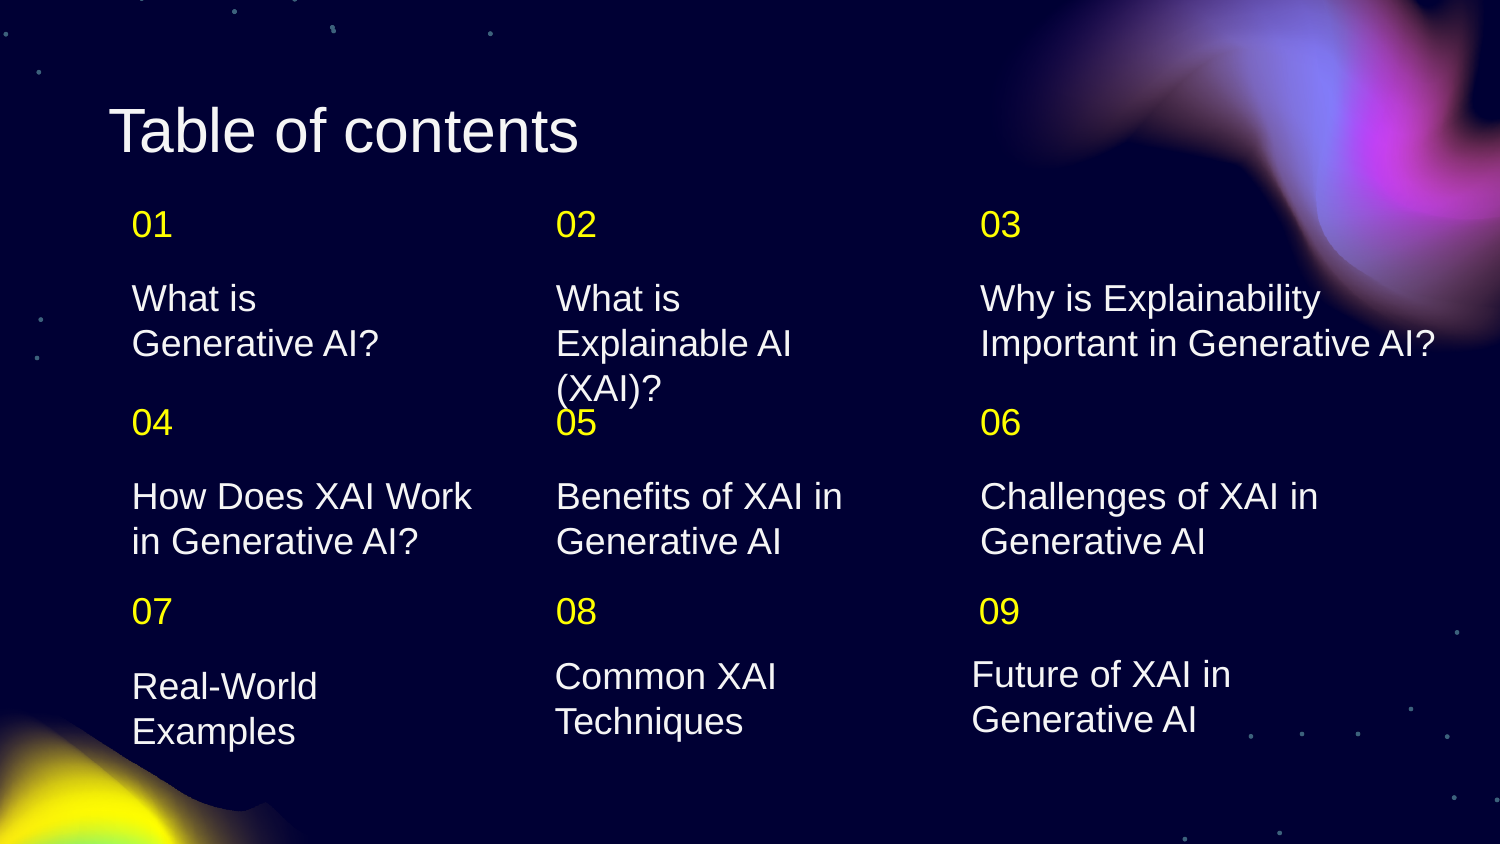

# Table of contents
01
02
03
What is Generative AI?
What is Explainable AI (XAI)?
Why is Explainability Important in Generative AI?
04
05
06
How Does XAI Work in Generative AI?
Benefits of XAI in Generative AI
Challenges of XAI in Generative AI
07
08
09
Future of XAI in Generative AI
Common XAI Techniques
Real-World Examples